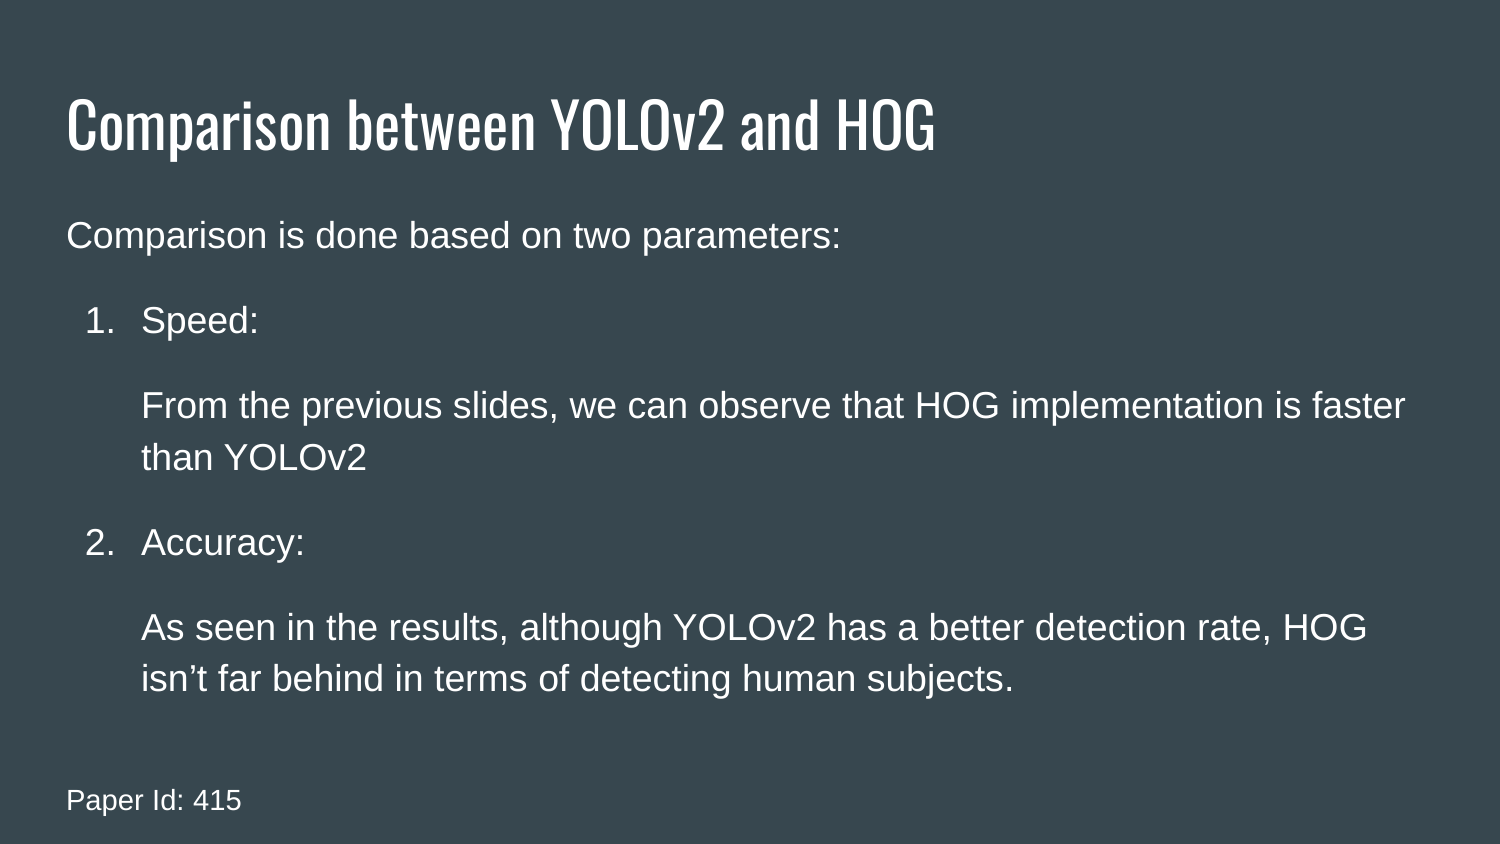

# Comparison between YOLOv2 and HOG
Comparison is done based on two parameters:
Speed:
From the previous slides, we can observe that HOG implementation is faster than YOLOv2
Accuracy:
As seen in the results, although YOLOv2 has a better detection rate, HOG isn’t far behind in terms of detecting human subjects.
Paper Id: 415
29